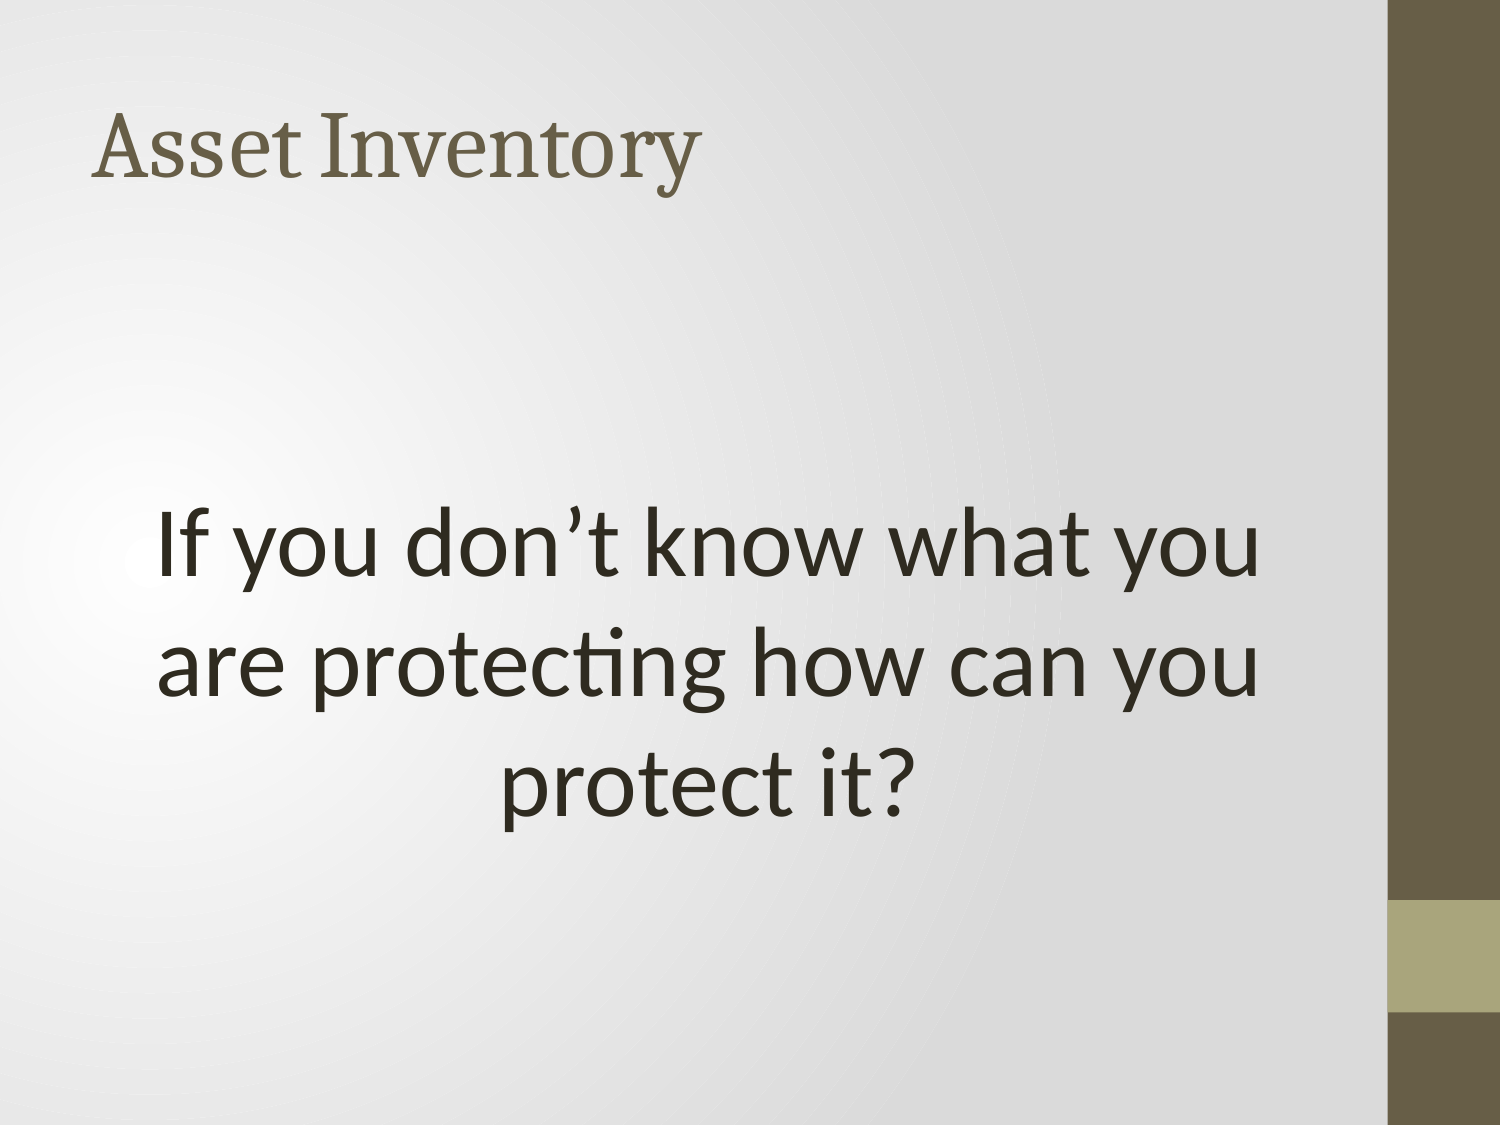

# Asset Inventory
If you don’t know what you are protecting how can you protect it?